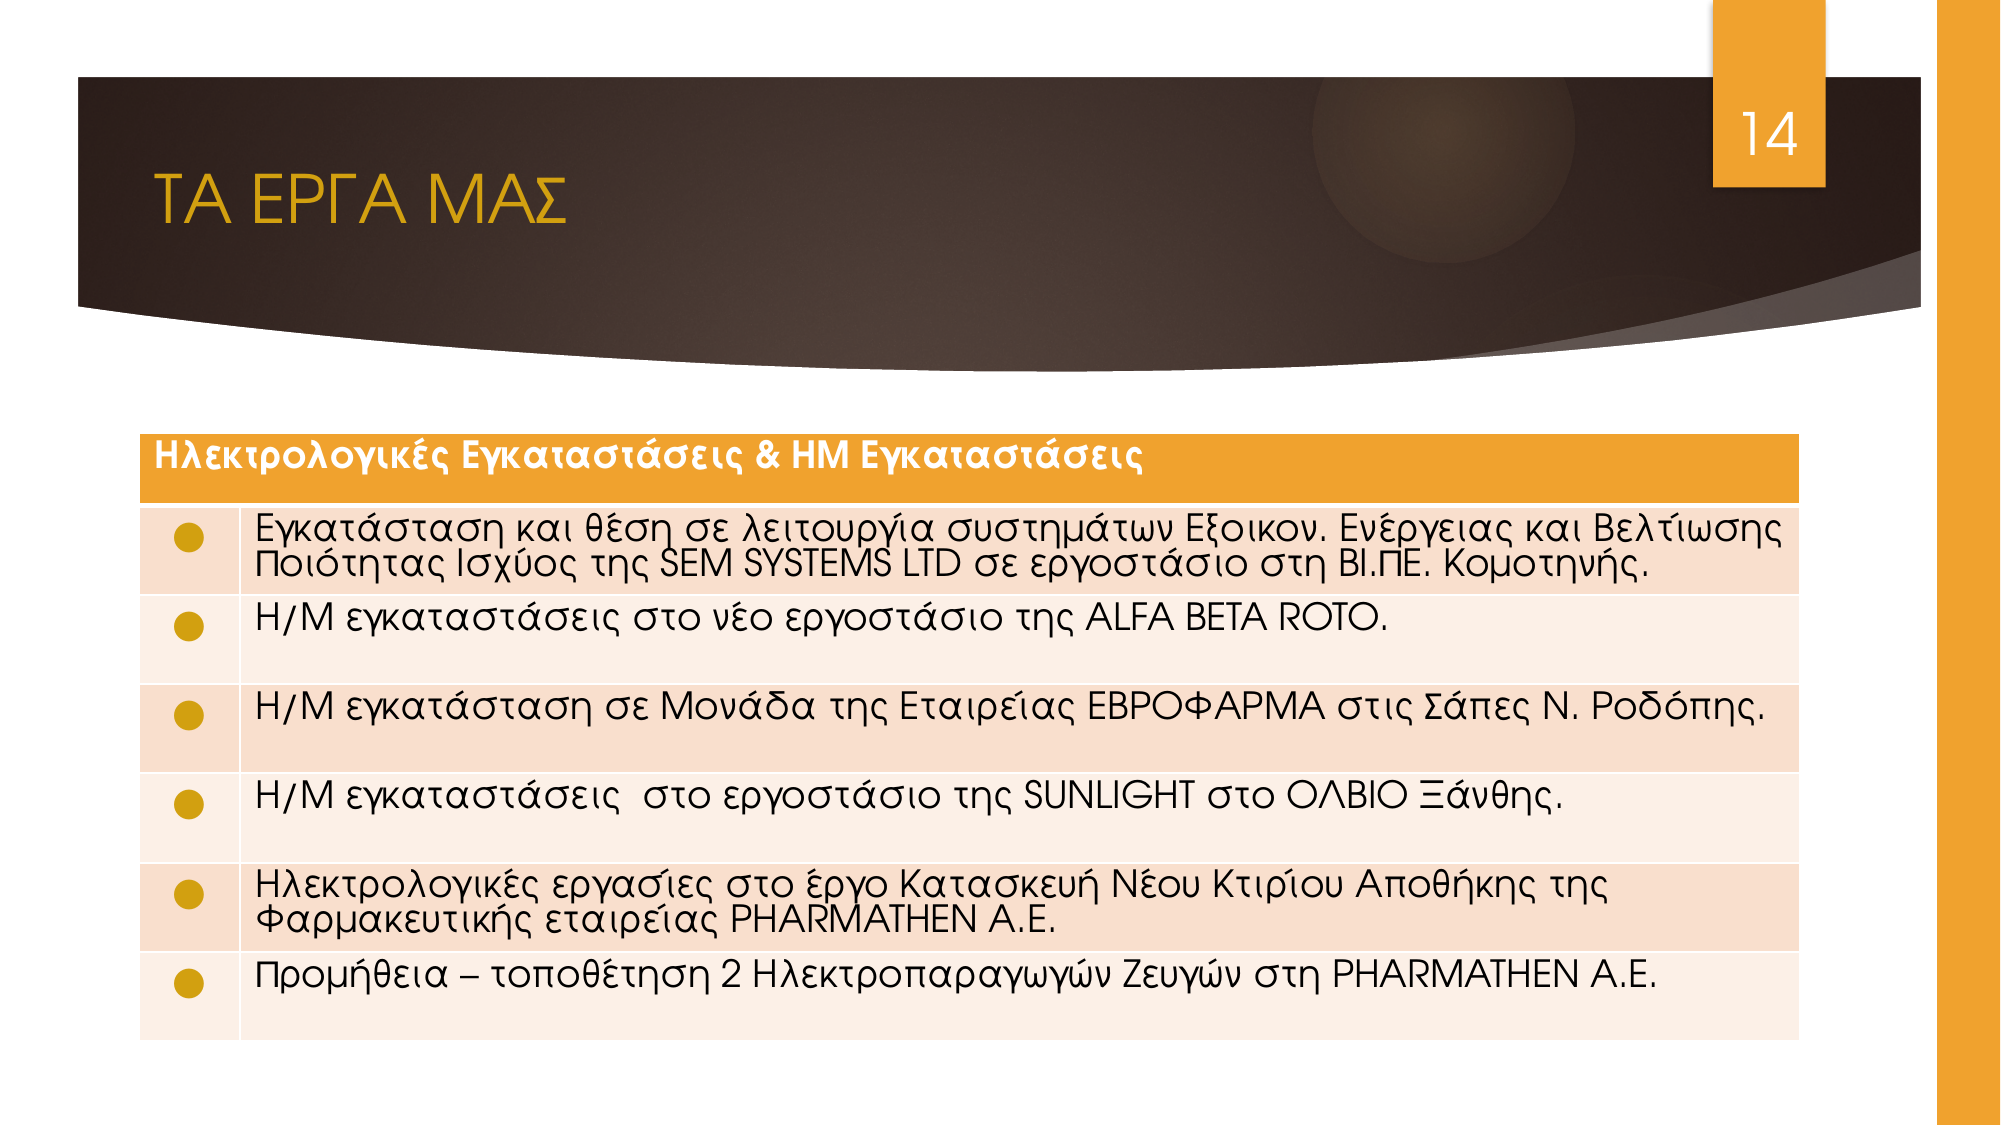

# ΤΑ ΕΡΓΑ ΜΑΣ
14
| Ηλεκτρολογικές Εγκαταστάσεις & ΗΜ Εγκαταστάσεις |  |
| --- | --- |
| ● | Εγκατάσταση και θέση σε λειτουργία συστημάτων Εξοικον. Ενέργειας και Βελτίωσης Ποιότητας Ισχύος της SEM SYSTEMS LTD σε εργοστάσιο στη ΒΙ.ΠΕ. Κομοτηνής. |
| ● | Η/Μ εγκαταστάσεις στο νέο εργοστάσιο της ALFA BETA ROTO. |
| ● | Η/Μ εγκατάσταση σε Μονάδα της Εταιρείας ΕΒΡΟΦΑΡΜΑ στις Σάπες Ν. Ροδόπης. |
| ● | Η/Μ εγκαταστάσεις στο εργοστάσιο της SUNLIGHT στο ΟΛΒΙΟ Ξάνθης. |
| ● | Ηλεκτρολογικές εργασίες στο έργο Κατασκευή Νέου Κτιρίου Αποθήκης της Φαρμακευτικής εταιρείας PHARMATHEN A.E. |
| ● | Προμήθεια – τοποθέτηση 2 Ηλεκτροπαραγωγών Ζευγών στη PHARMATHEN Α.Ε. |